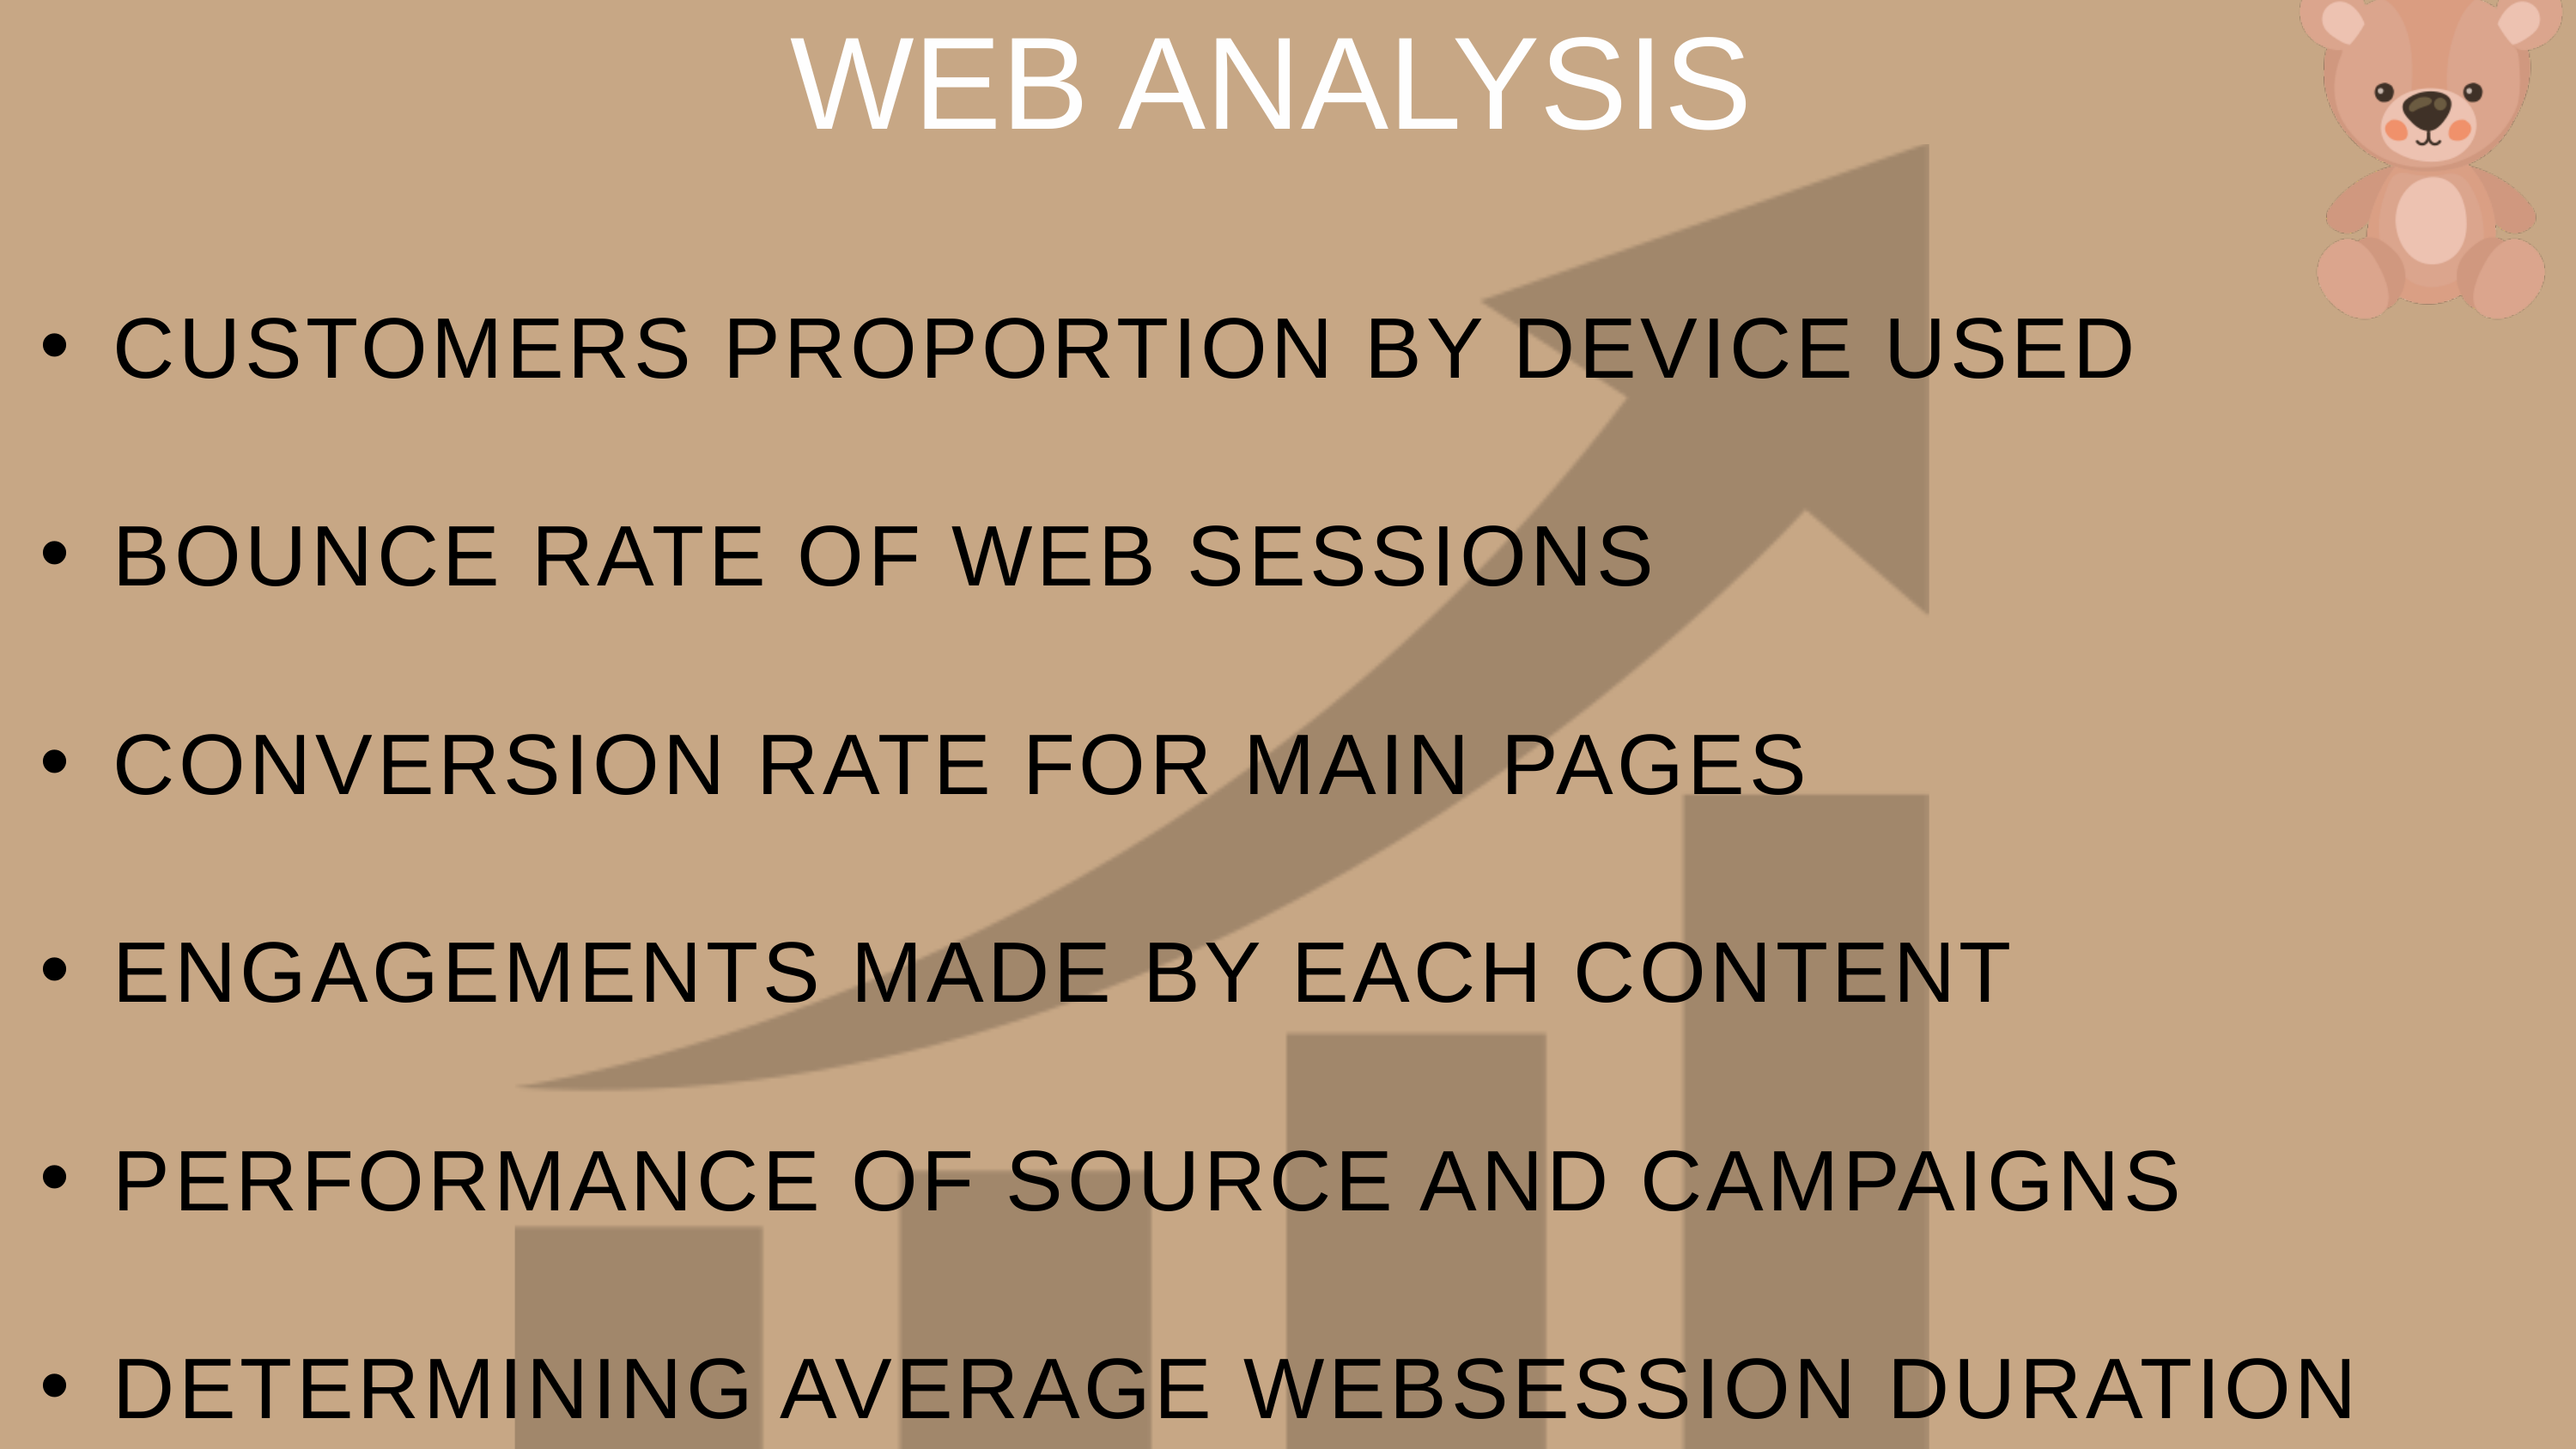

WEB ANALYSIS

CUSTOMERS PROPORTION BY DEVICE USED

BOUNCE RATE OF WEB SESSIONS

CONVERSION RATE FOR MAIN PAGES

ENGAGEMENTS MADE BY EACH CONTENT

PERFORMANCE OF SOURCE AND CAMPAIGNS

DETERMINING AVERAGE WEBSESSION DURATION